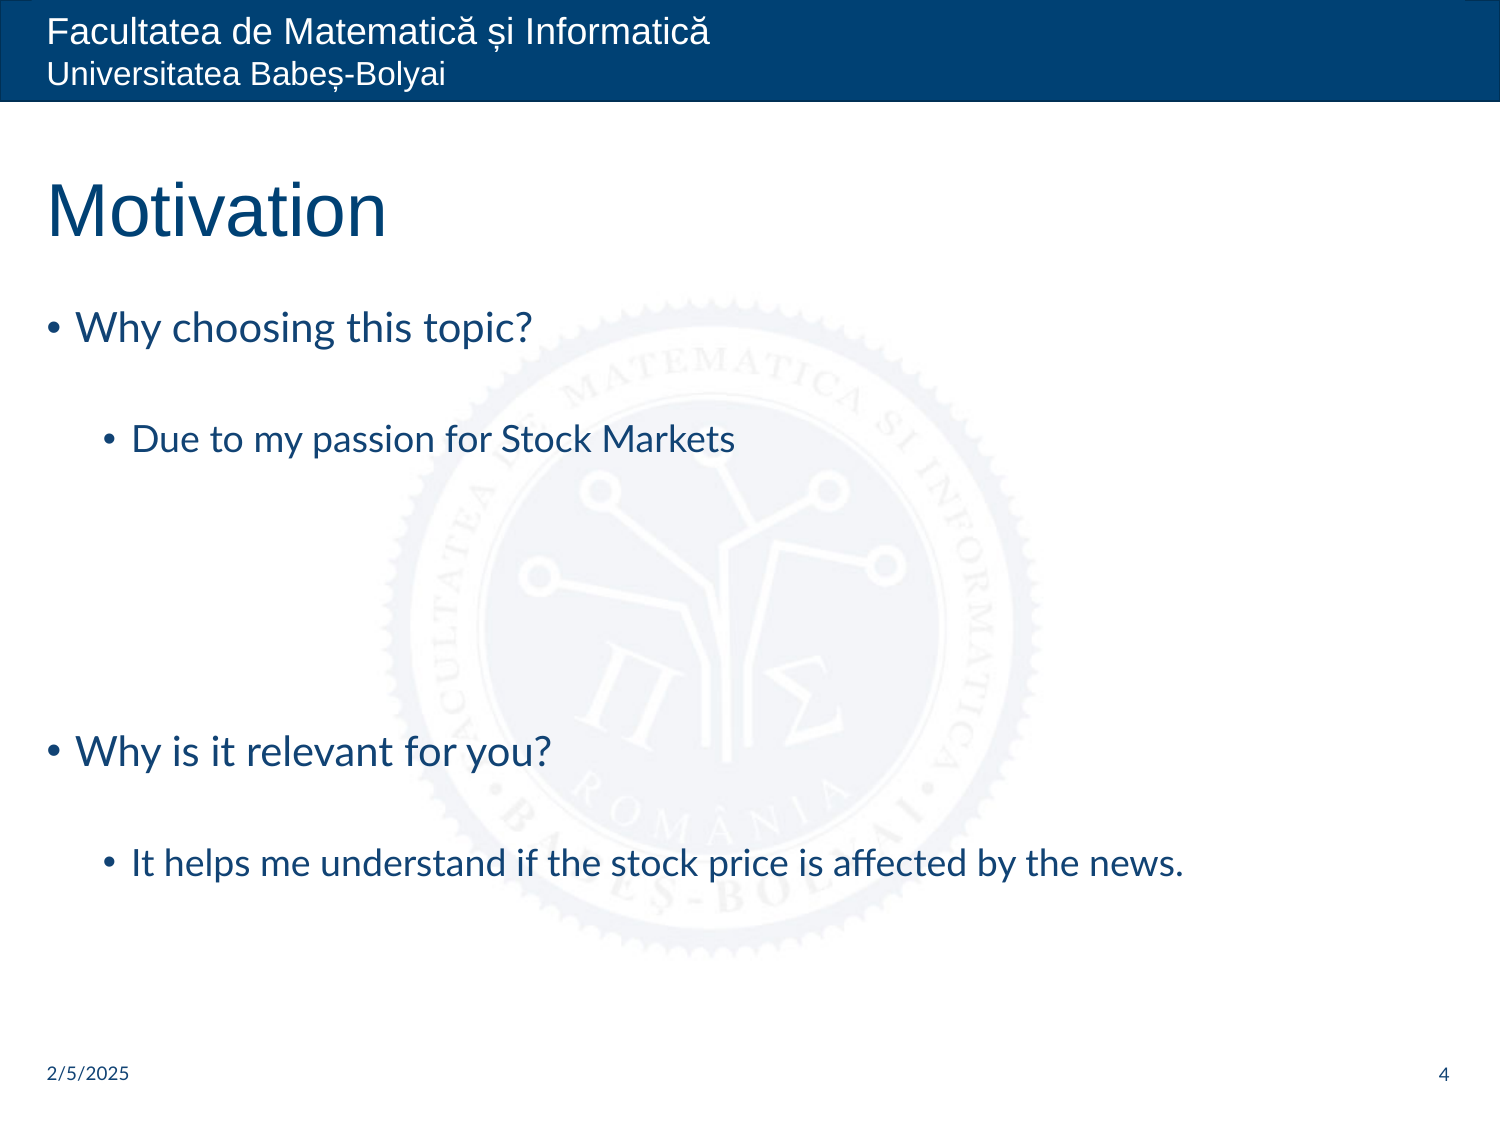

# Motivation
Why choosing this topic?

Due to my passion for Stock Markets

Why is it relevant for you?

It helps me understand if the stock price is affected by the news.

2/5/2025
4